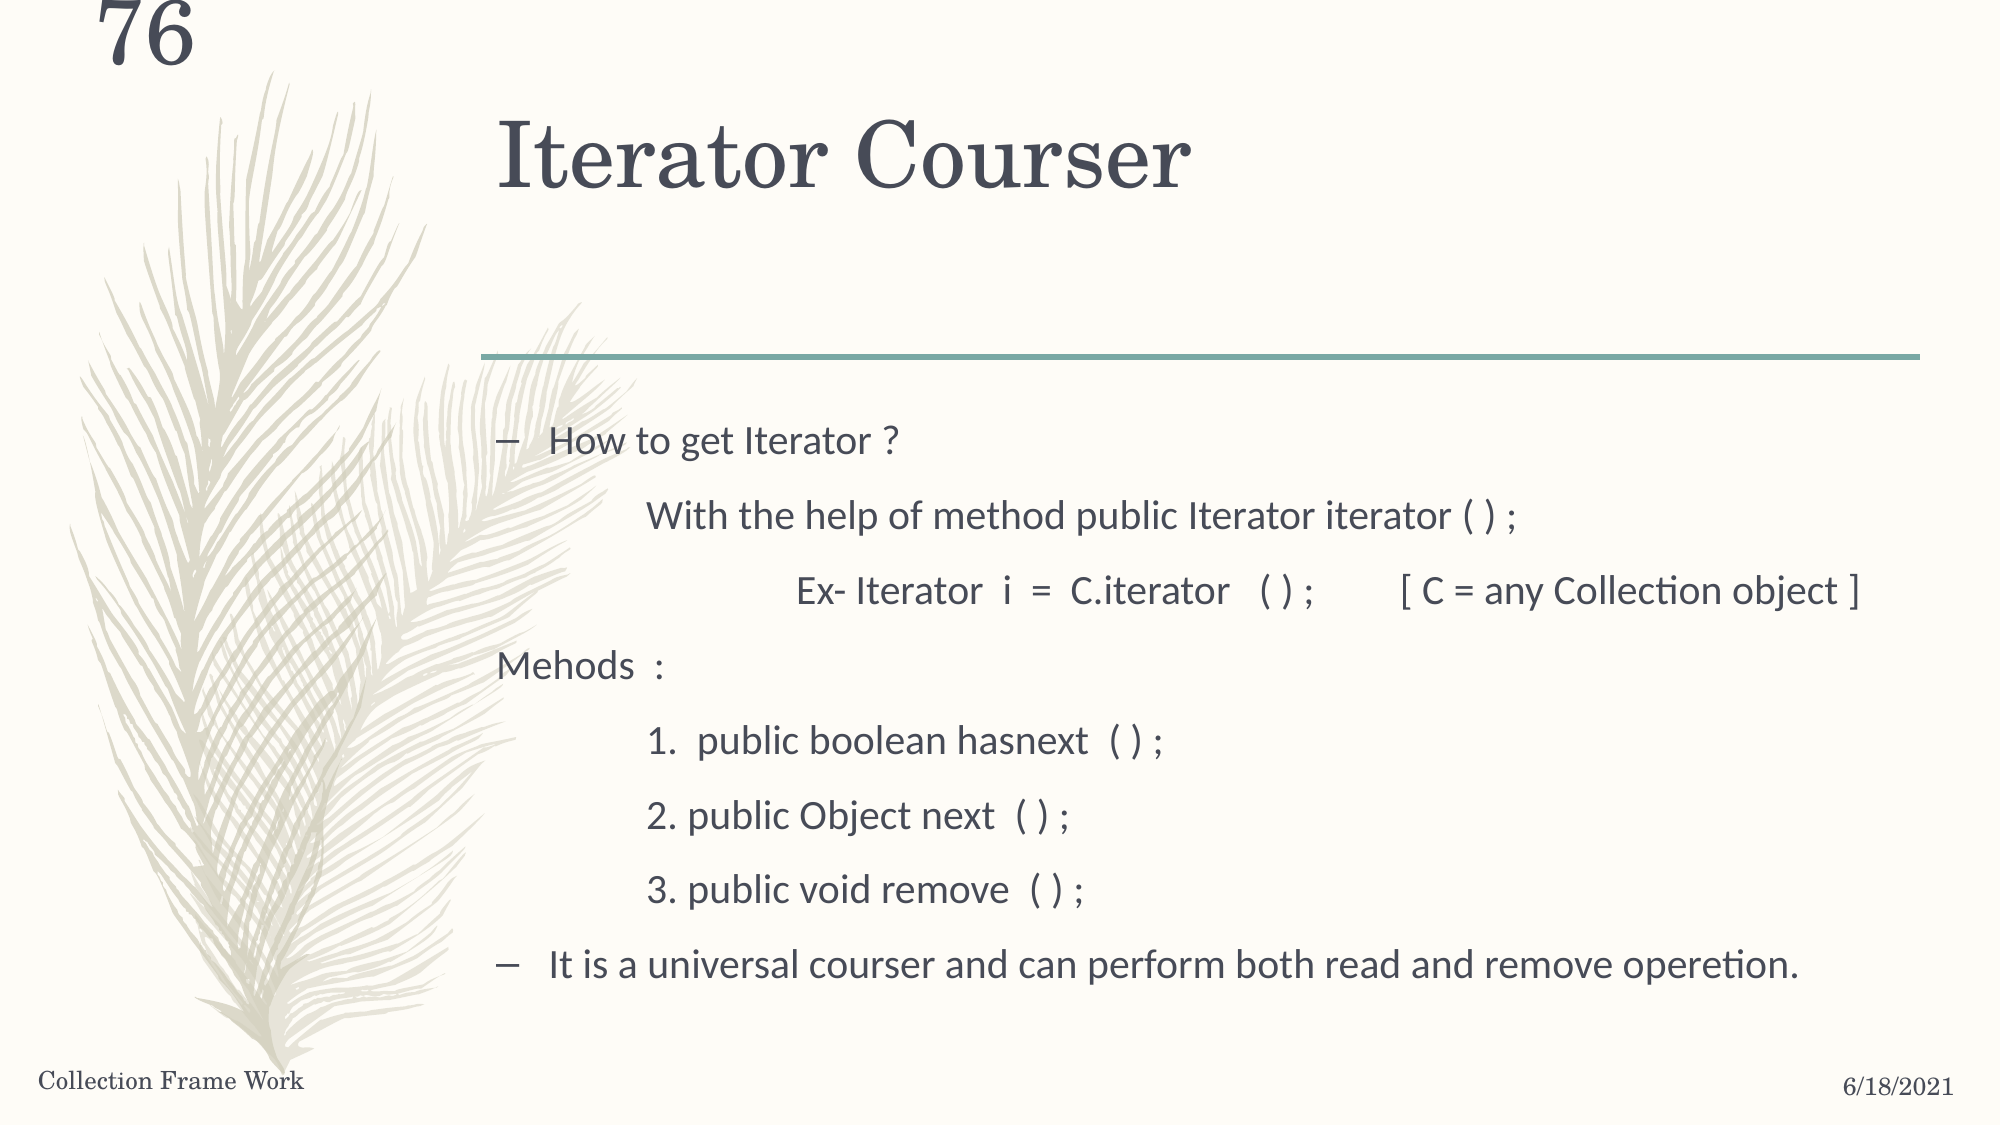

76
# Iterator Courser
How to get Iterator ?
	With the help of method public Iterator iterator ( ) ;
		Ex- Iterator  i  =  C.iterator   ( ) ;         [ C = any Collection object ]
Mehods  :
	1.  public boolean hasnext  ( ) ;
	2. public Object next  ( ) ;
	3. public void remove  ( ) ;
It is a universal courser and can perform both read and remove operetion.
Collection Frame Work
6/18/2021